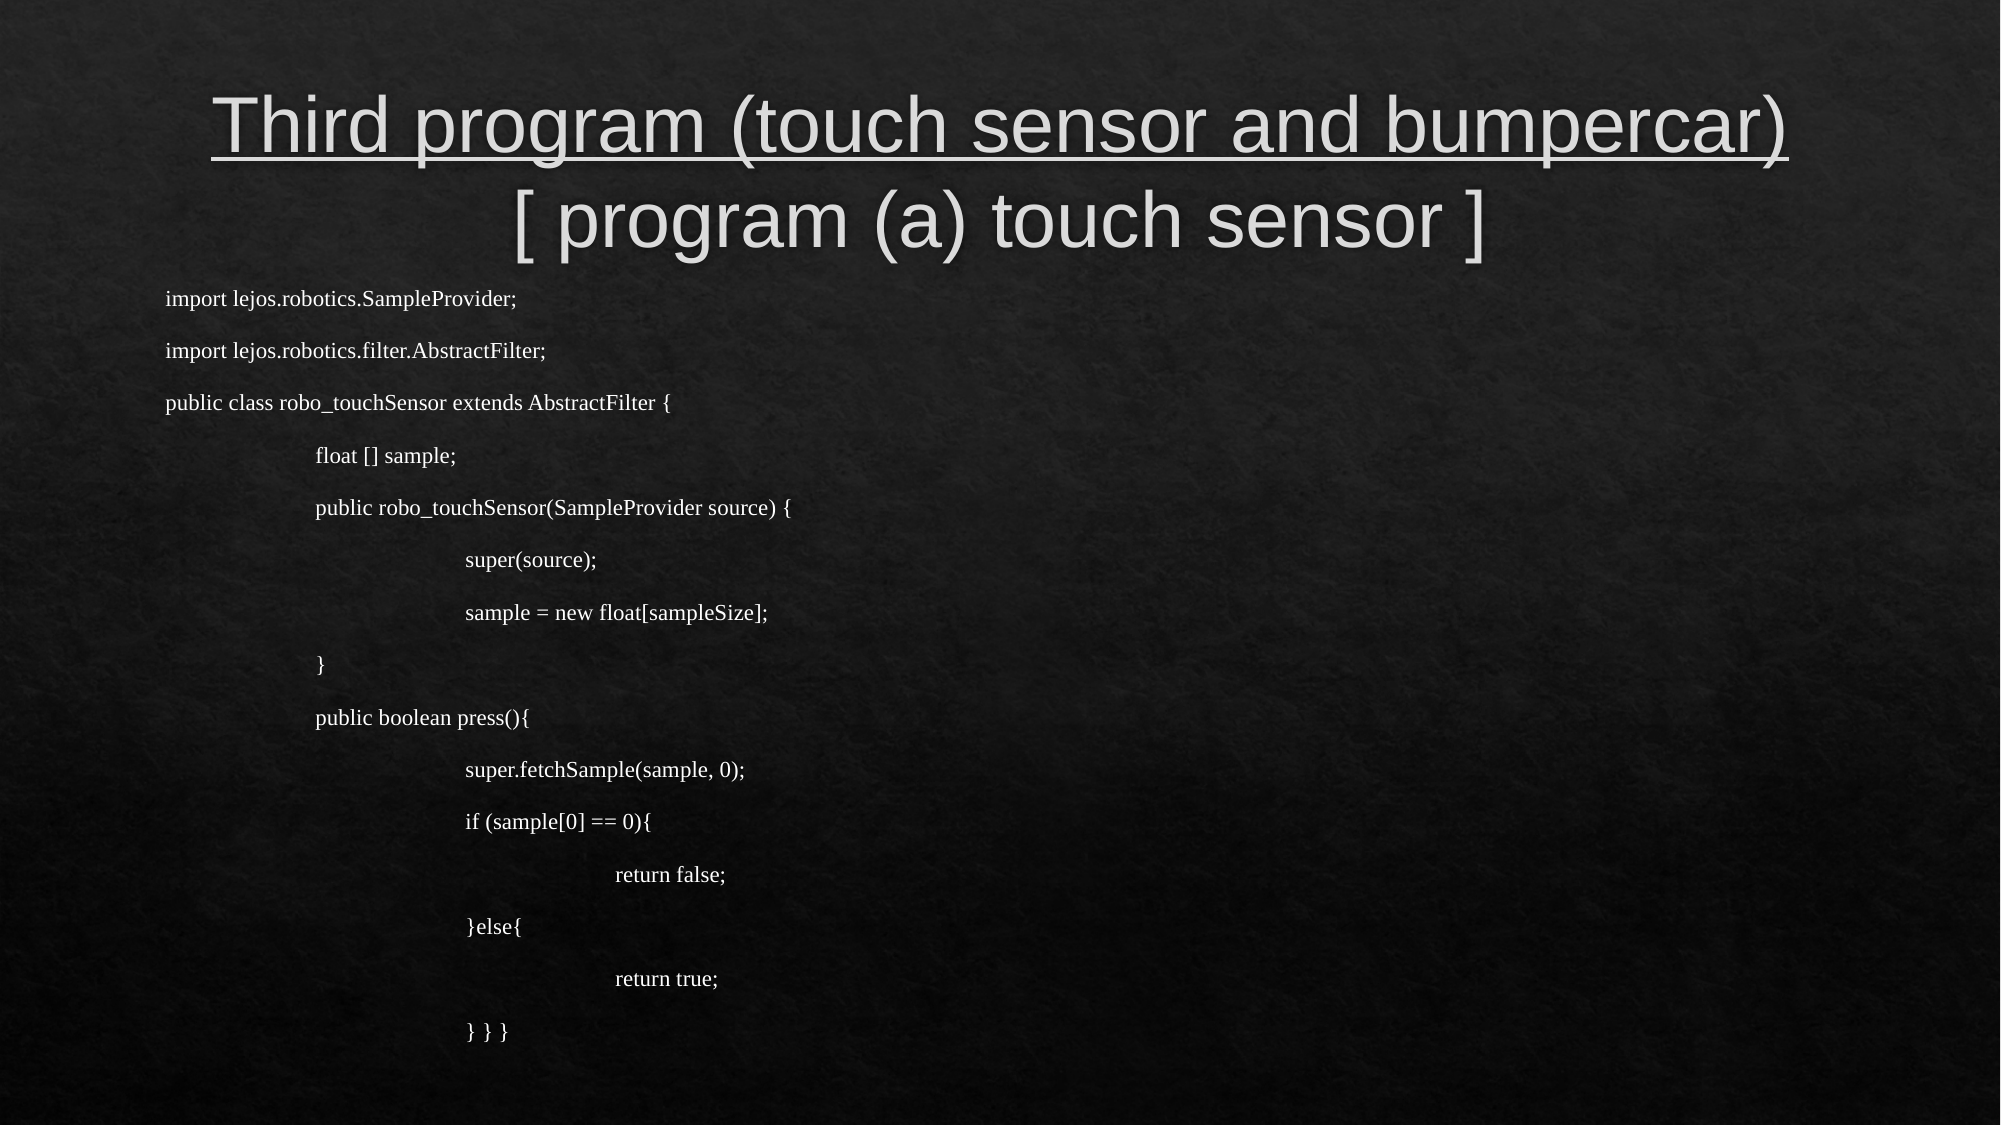

# Third program (touch sensor and bumpercar) [ program (a) touch sensor ]
import lejos.robotics.SampleProvider;
import lejos.robotics.filter.AbstractFilter;
public class robo_touchSensor extends AbstractFilter {
	float [] sample;
	public robo_touchSensor(SampleProvider source) {
		super(source);
		sample = new float[sampleSize];
	}
	public boolean press(){
		super.fetchSample(sample, 0);
		if (sample[0] == 0){
			return false;
		}else{
			return true;
		} } }